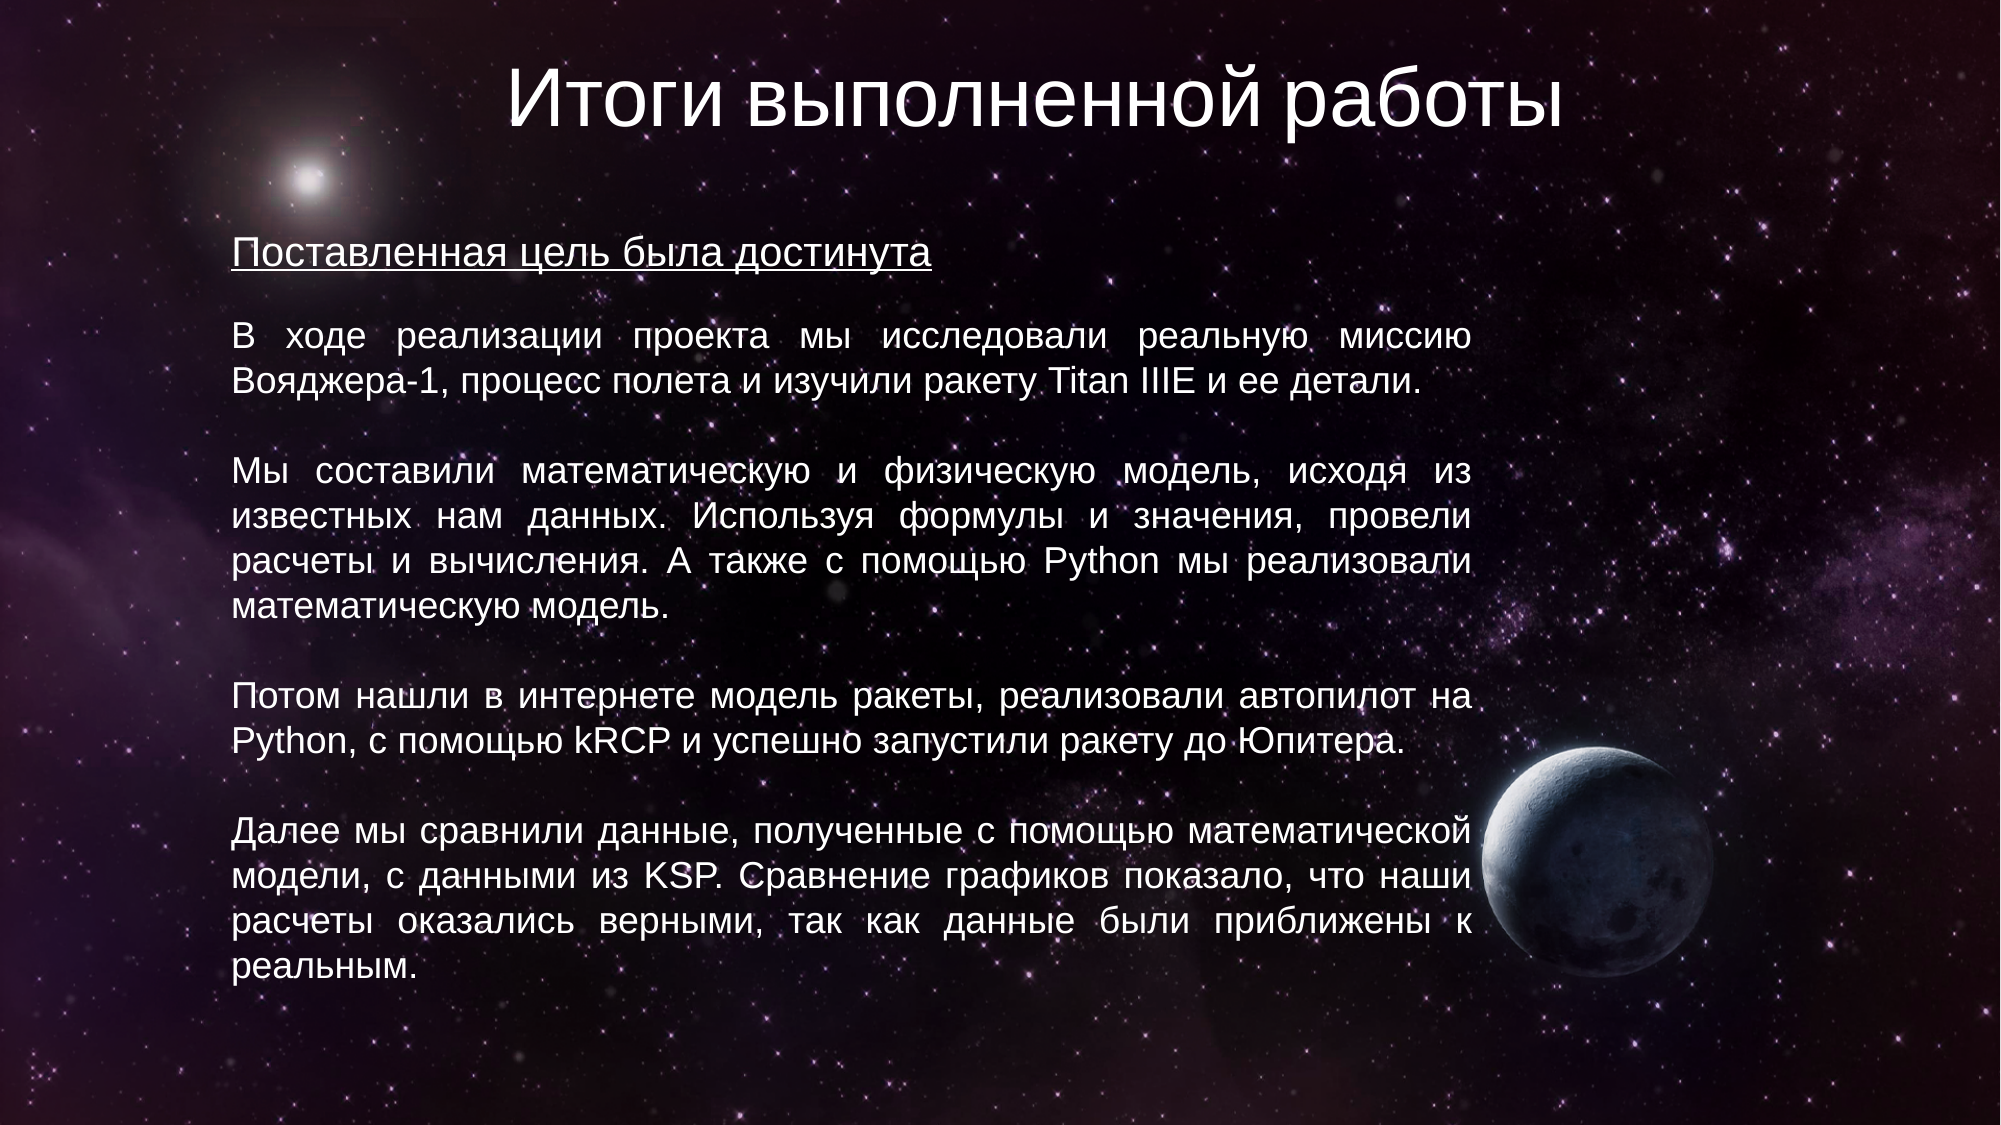

# Итоги выполненной работы
Поставленная цель была достинута
В ходе реализации проекта мы исследовали реальную миссию Вояджера-1, процесс полета и изучили ракету Titan IIIE и ее детали.

Мы составили математическую и физическую модель, исходя из известных нам данных. Используя формулы и значения, провели расчеты и вычисления. А также с помощью Python мы реализовали математическую модель.

Потом нашли в интернете модель ракеты, реализовали автопилот на Python, с помощью kRCP и успешно запустили ракету до Юпитера.

Далее мы сравнили данные, полученные с помощью математической модели, с данными из KSP. Сравнение графиков показало, что наши расчеты оказались верными, так как данные были приближены к реальным.